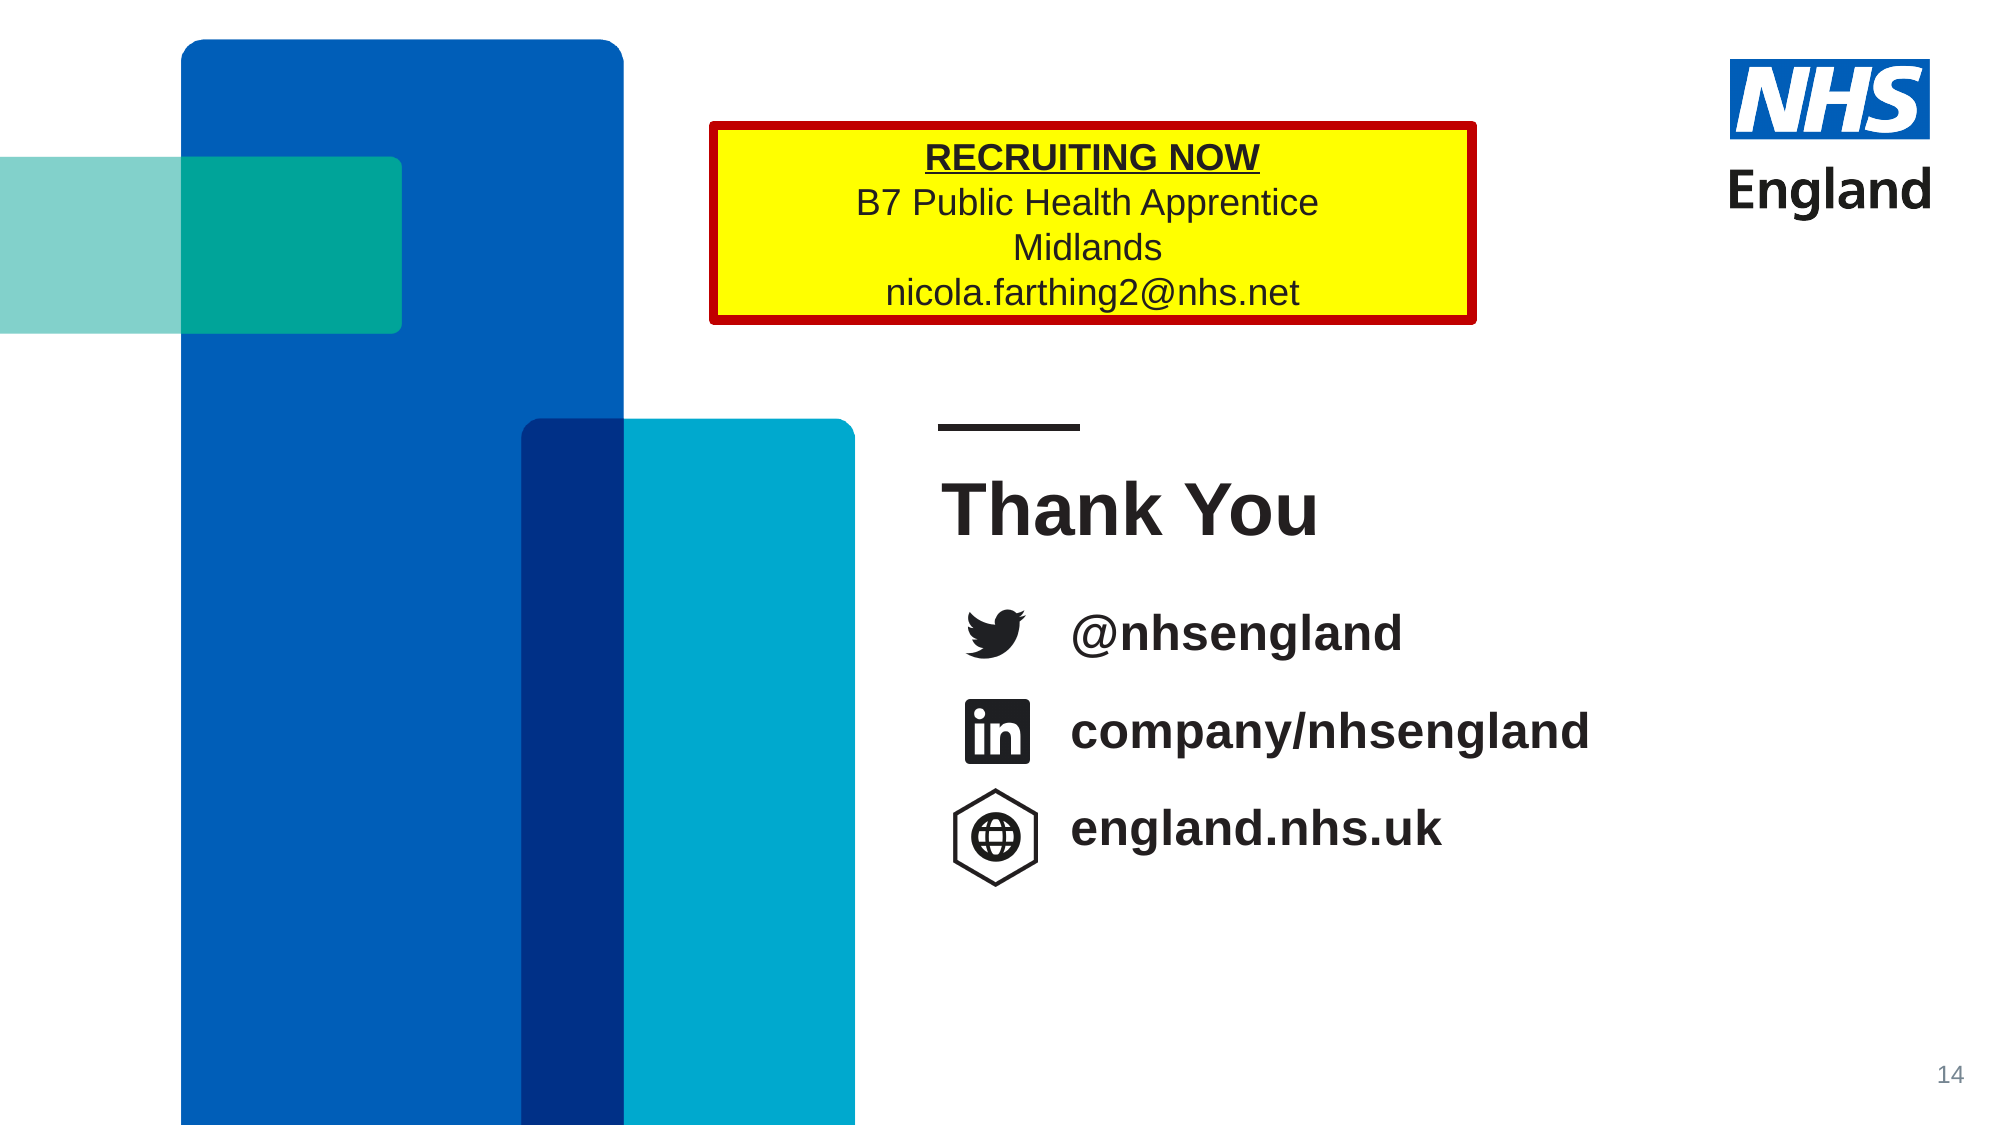

End slide
RECRUITING NOW
B7 Public Health Apprentice
Midlands
nicola.farthing2@nhs.net